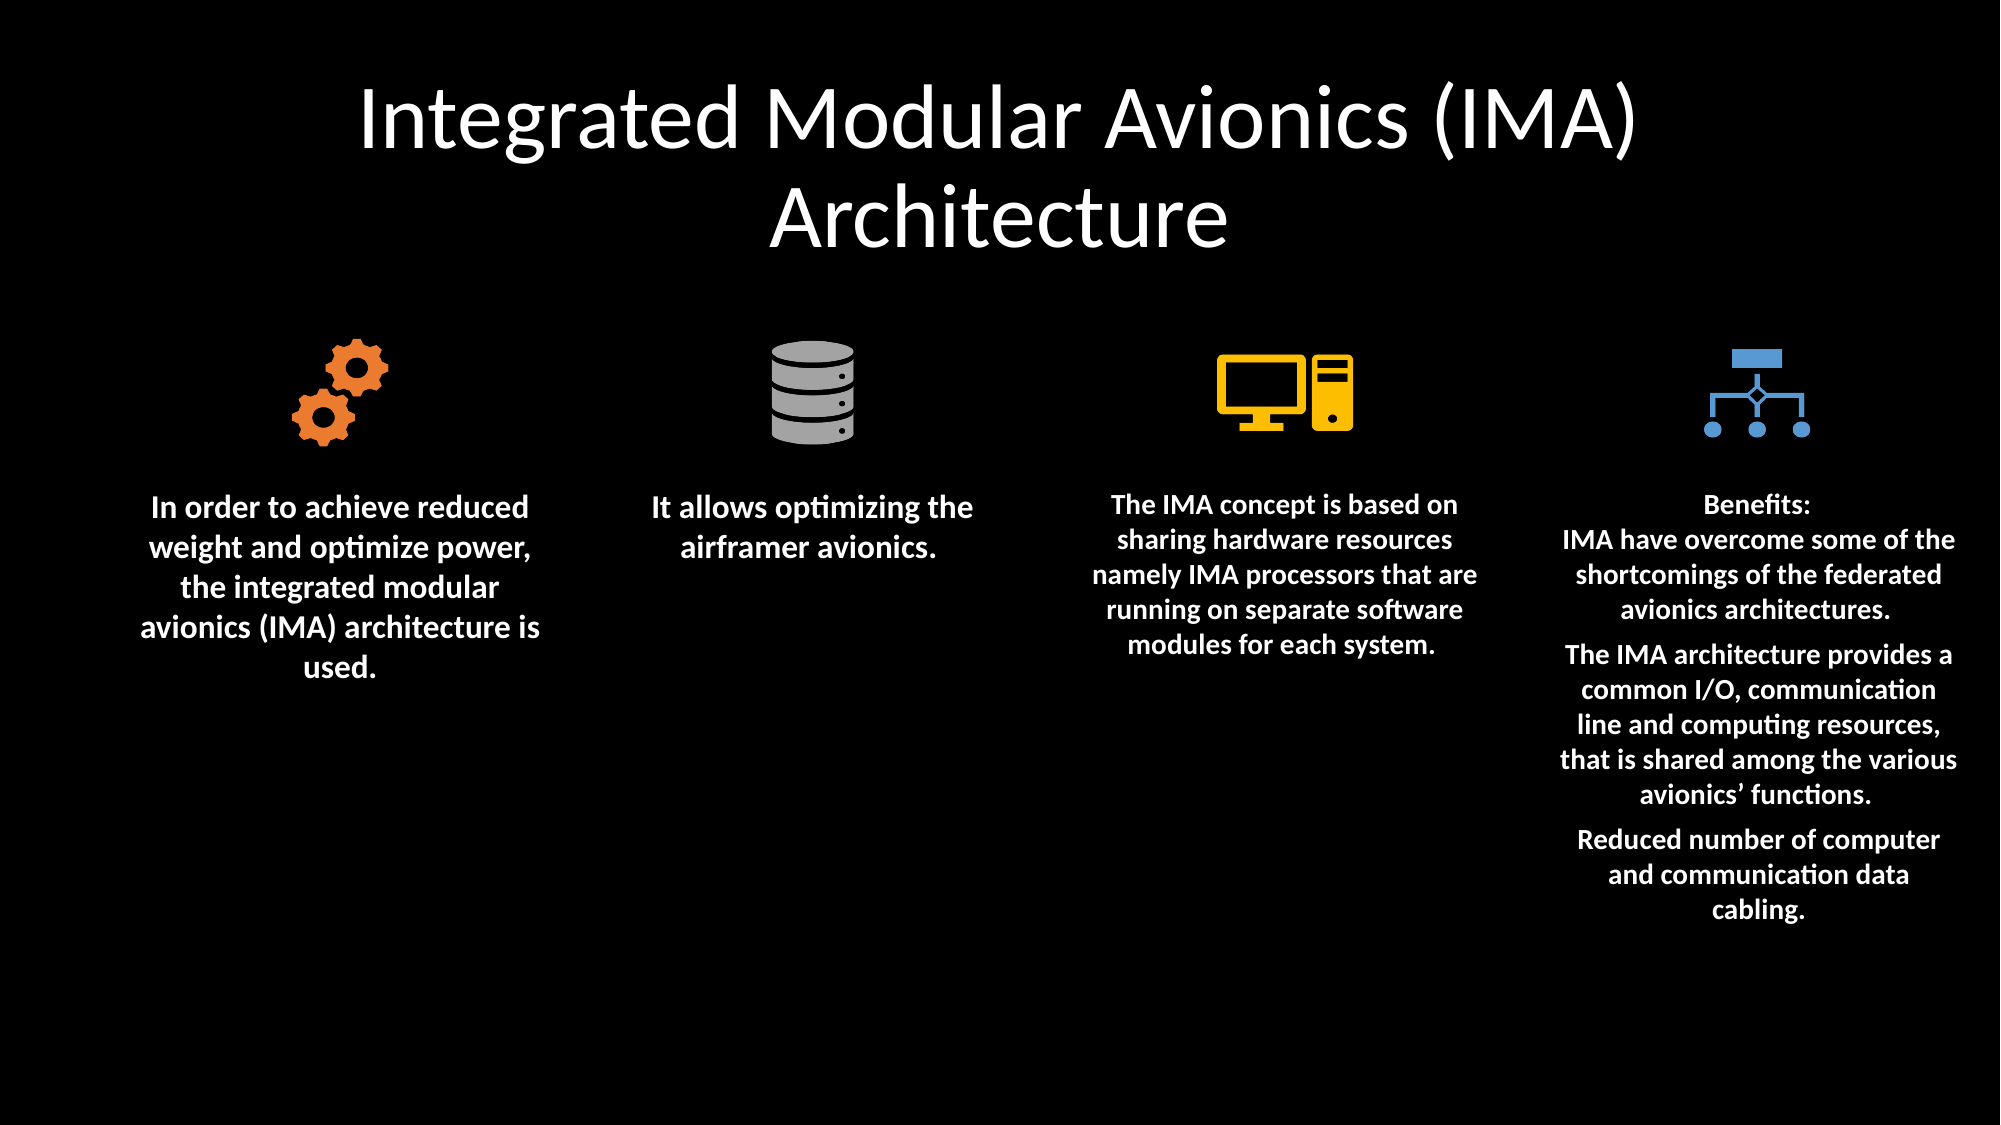

# Integrated Modular Avionics (IMA) Architecture
In order to achieve reduced weight and optimize power, the integrated modular avionics (IMA) architecture is used.
It allows optimizing the airframer avionics.
The IMA concept is based on sharing hardware resources namely IMA processors that are running on separate software modules for each system.
Benefits:
IMA have overcome some of the shortcomings of the federated avionics architectures.
The IMA architecture provides a common I/O, communication line and computing resources, that is shared among the various avionics’ functions.
Reduced number of computer and communication data cabling.